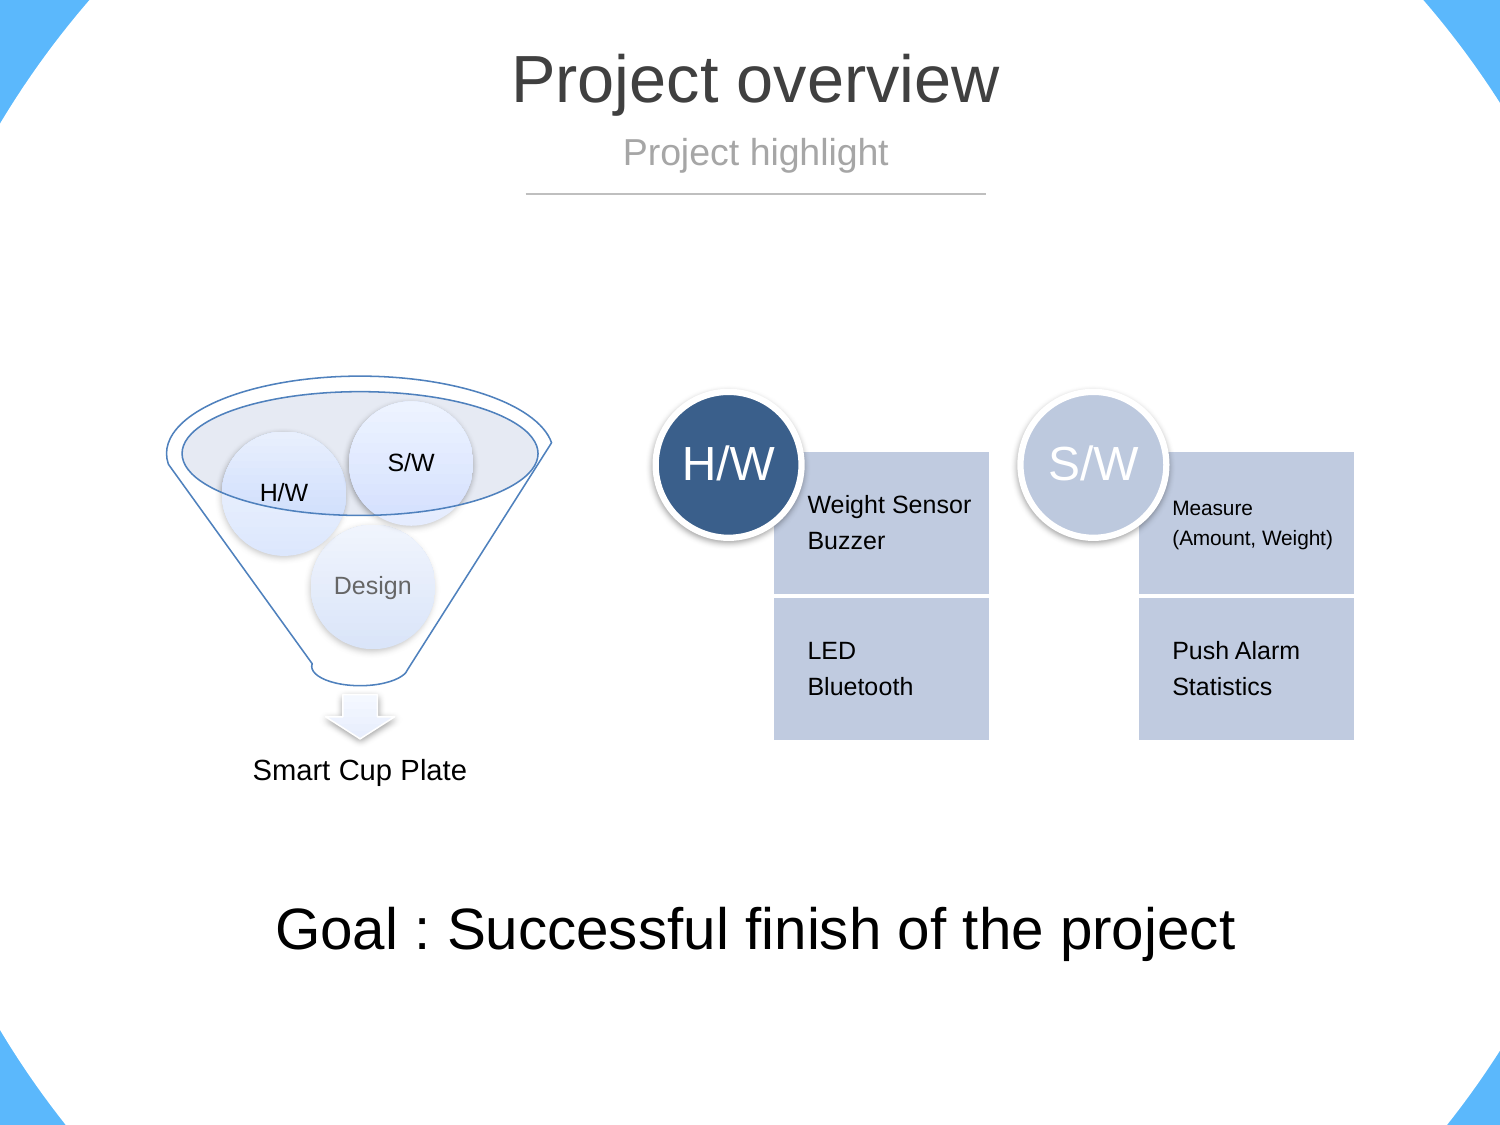

Project overview
Project highlight
Weight Sensor
Buzzer
LED
Bluetooth
H/W
Measure
(Amount, Weight)
Push Alarm
Statistics
S/W
Smart Cup Plate
Design
H/W
S/W
Goal : Successful finish of the project